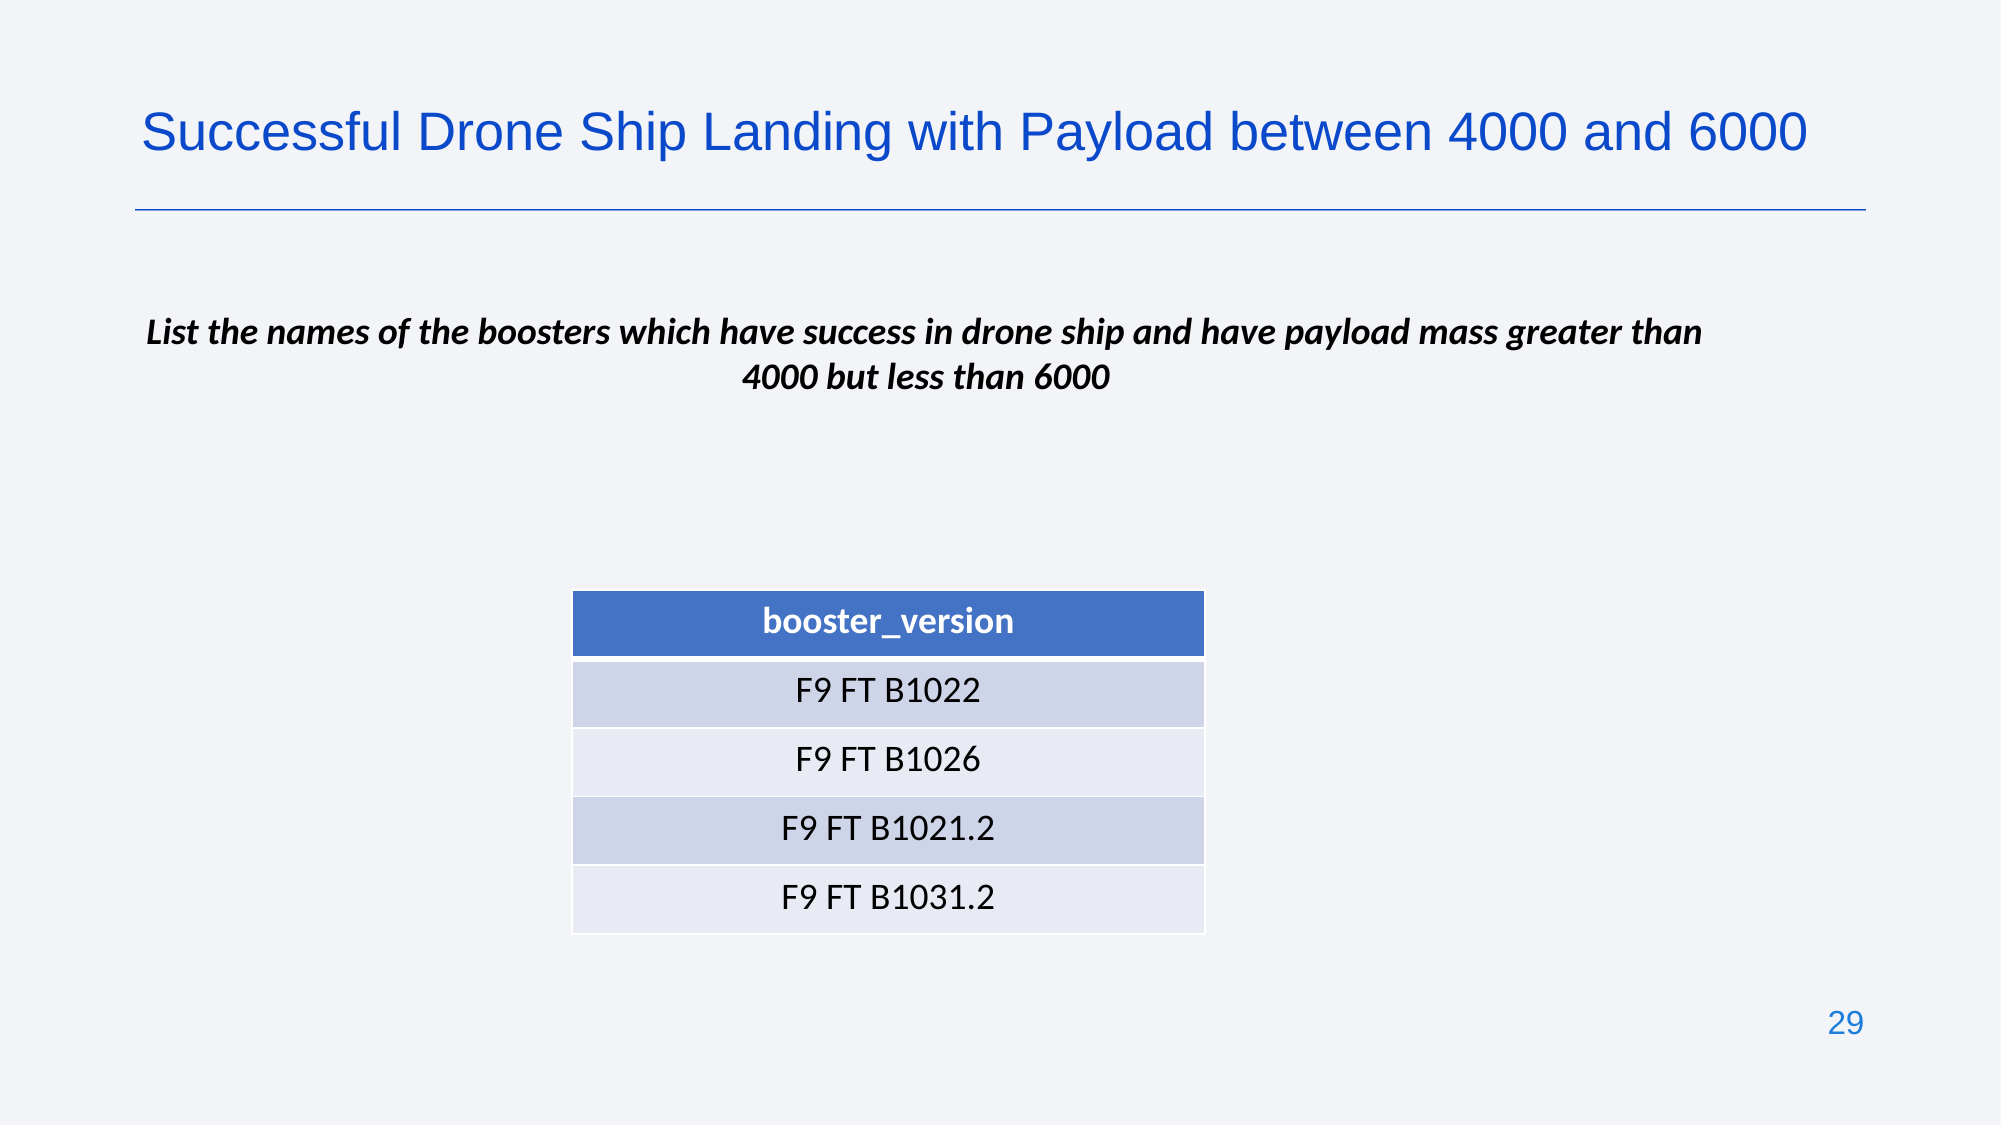

Successful Drone Ship Landing with Payload between 4000 and 6000
List the names of the boosters which have success in drone ship and have payload mass greater than 4000 but less than 6000

| booster\_version |
| --- |
| F9 FT B1022 |
| F9 FT B1026 |
| F9 FT B1021.2 |
| F9 FT B1031.2 |
29